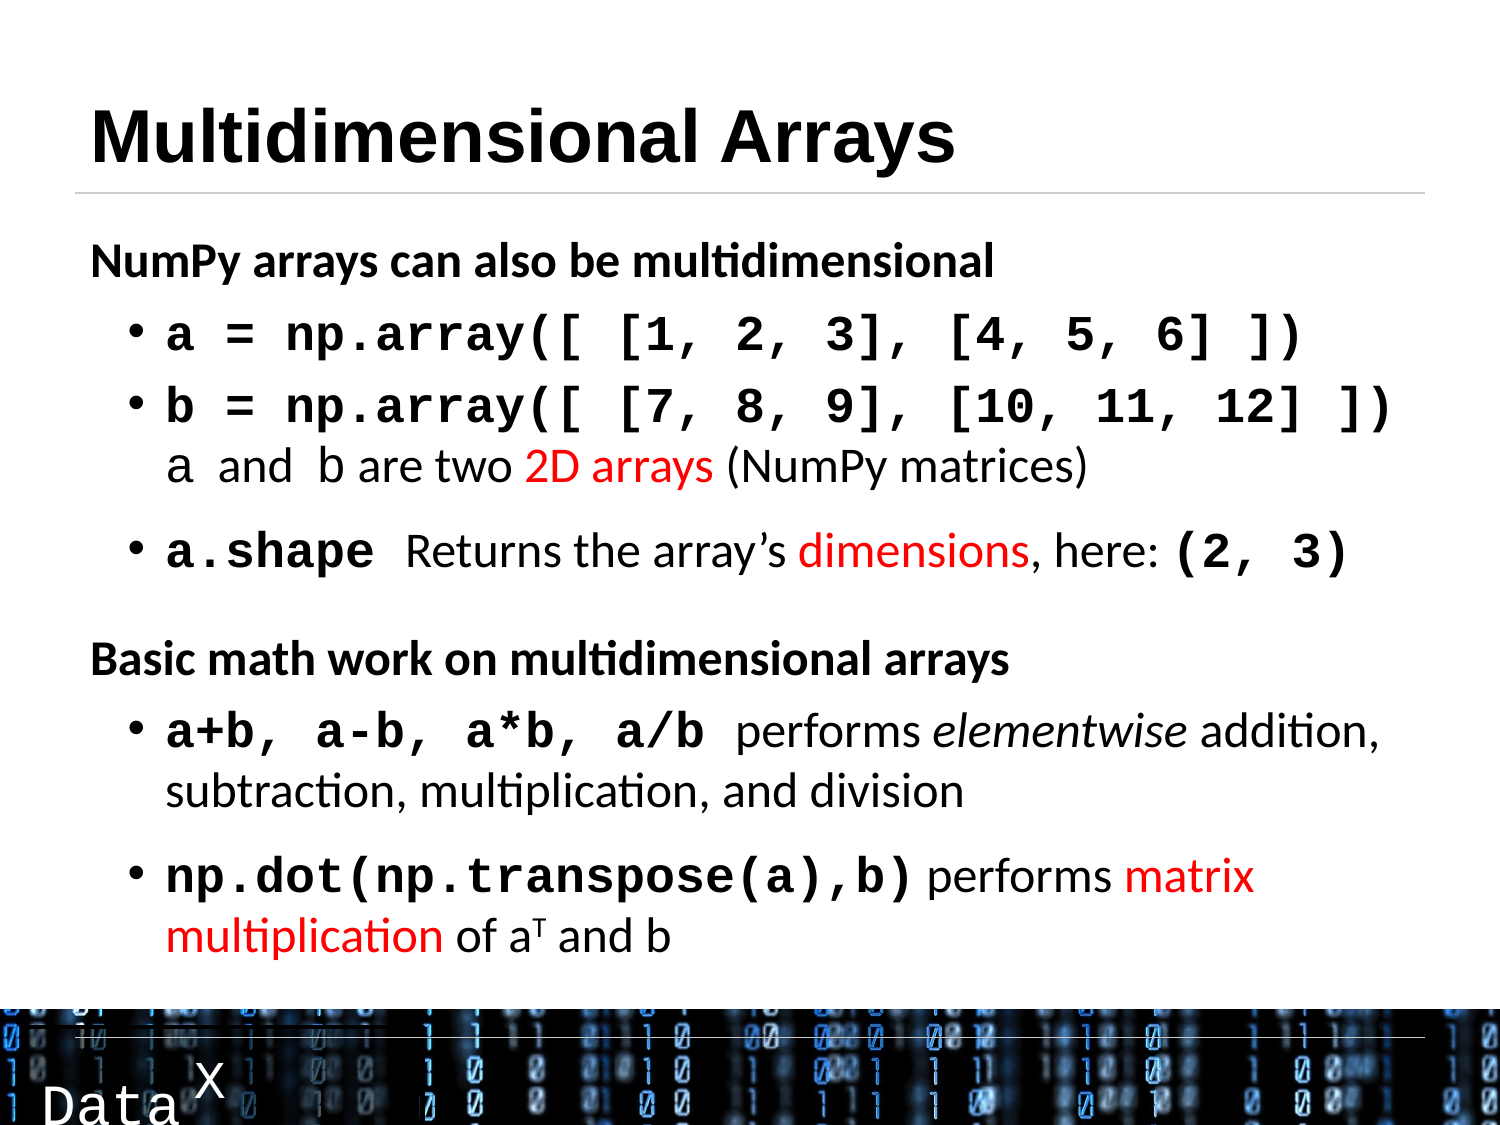

# Multidimensional Arrays
NumPy arrays can also be multidimensional
a = np.array([ [1, 2, 3], [4, 5, 6] ])
b = np.array([ [7, 8, 9], [10, 11, 12] ])
a  and  b are two 2D arrays (NumPy matrices)
a.shape Returns the array’s dimensions, here: (2, 3)

Basic math work on multidimensional arrays
a+b, a-b, a*b, a/b performs elementwise addition, subtraction, multiplication, and division
np.dot(np.transpose(a),b) performs matrix multiplication of aT and b